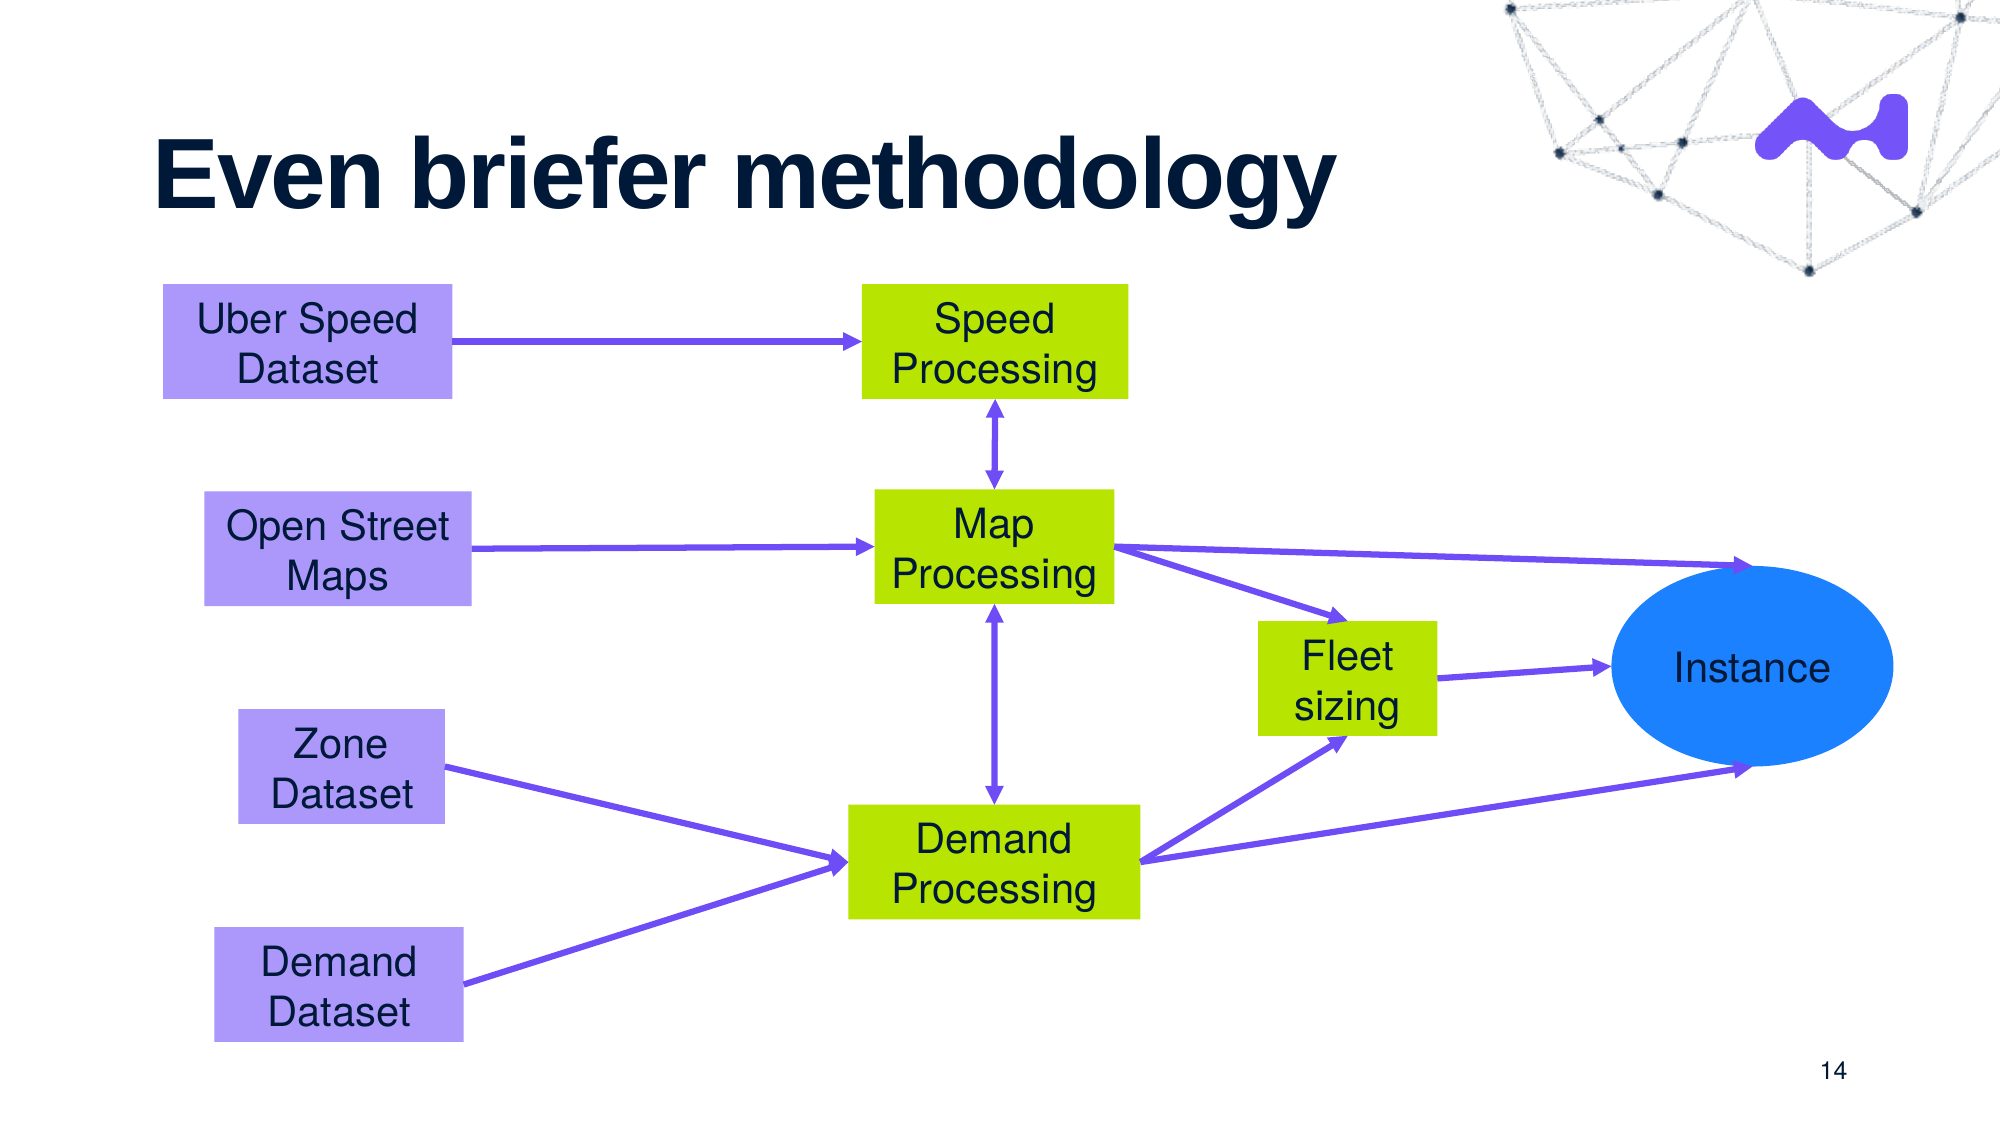

# Even briefer methodology
Uber Speed Dataset
Speed Processing
Map Processing
Open Street Maps
Instance
Fleet sizing
Zone Dataset
Demand Processing
Demand Dataset
14